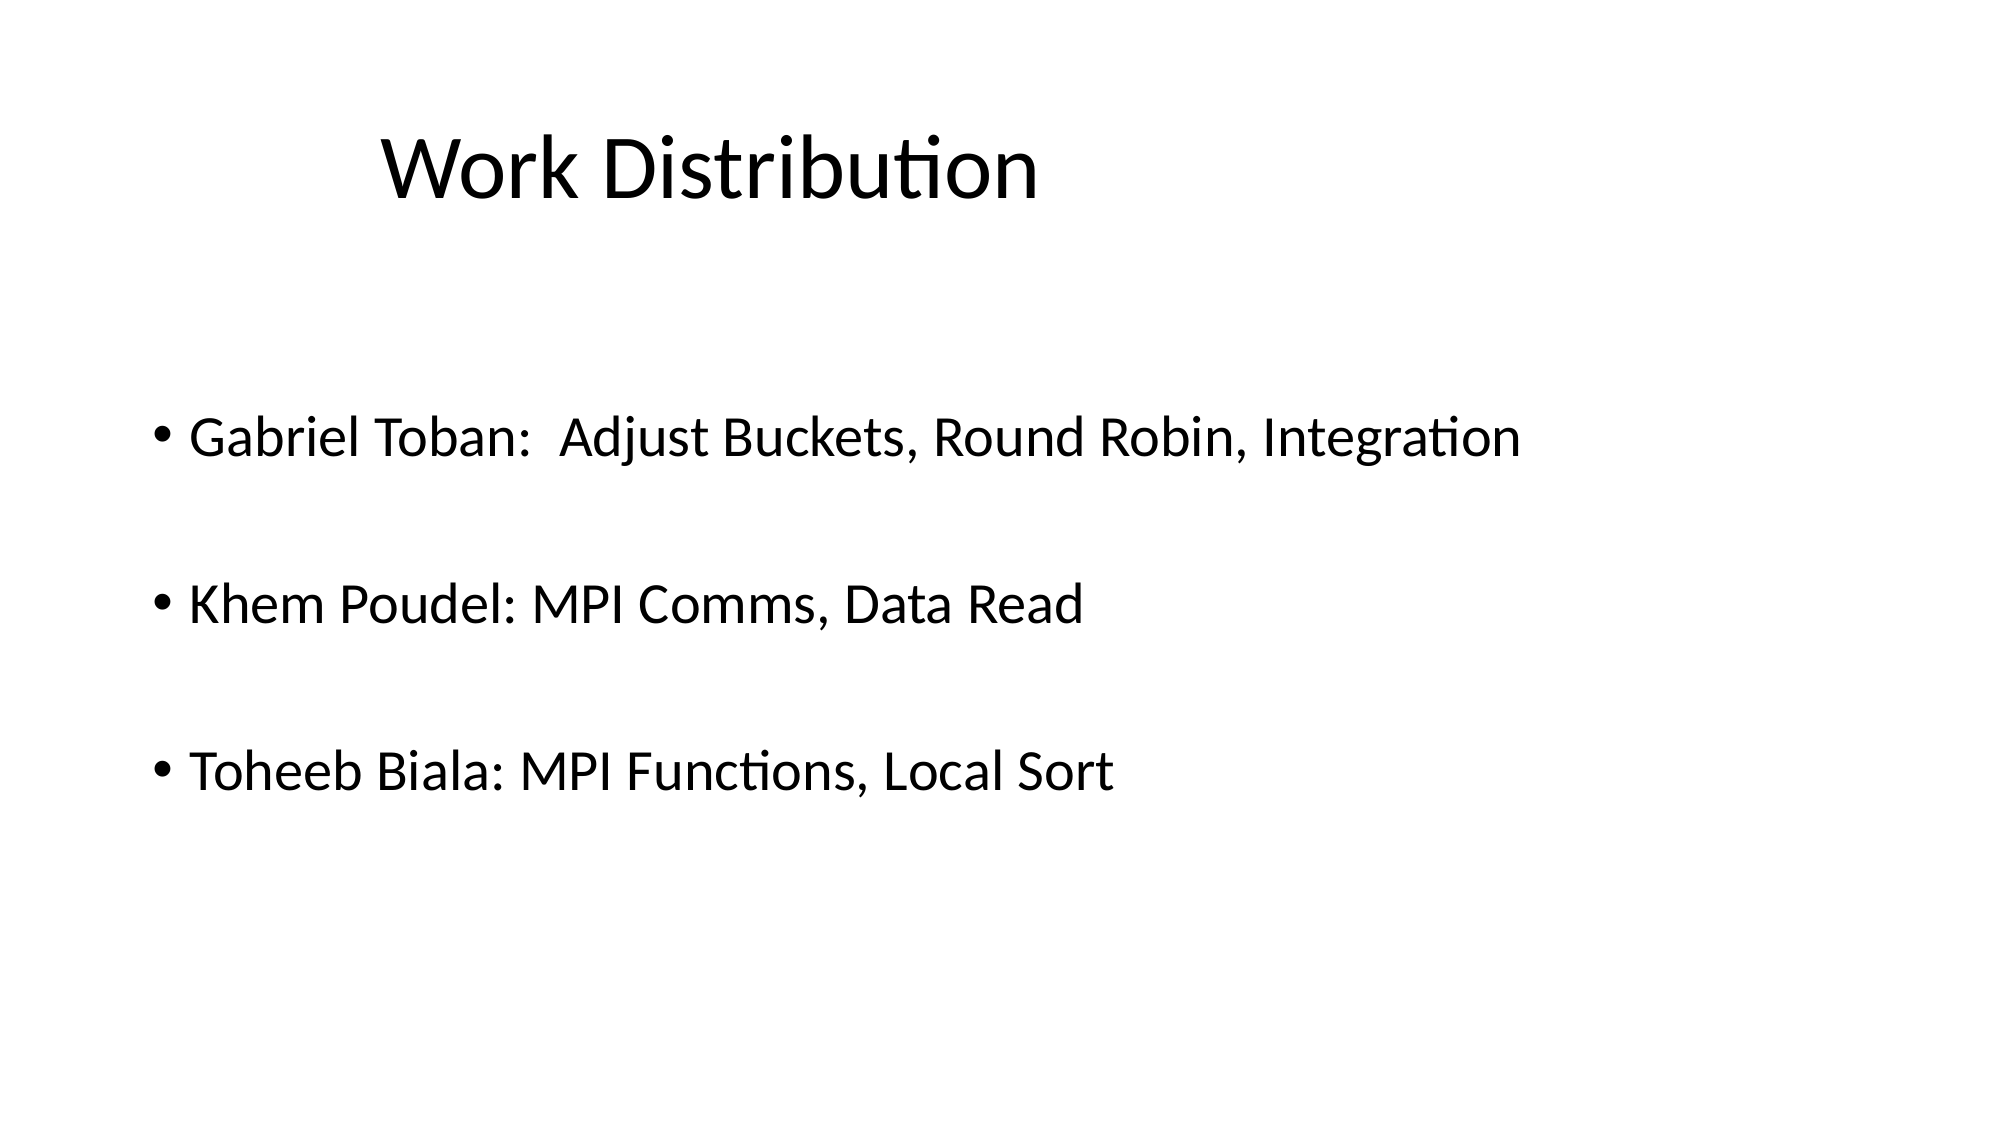

# Work Distribution

Gabriel Toban:  Adjust Buckets, Round Robin, Integration

Khem Poudel: MPI Comms, Data Read

Toheeb Biala: MPI Functions, Local Sort